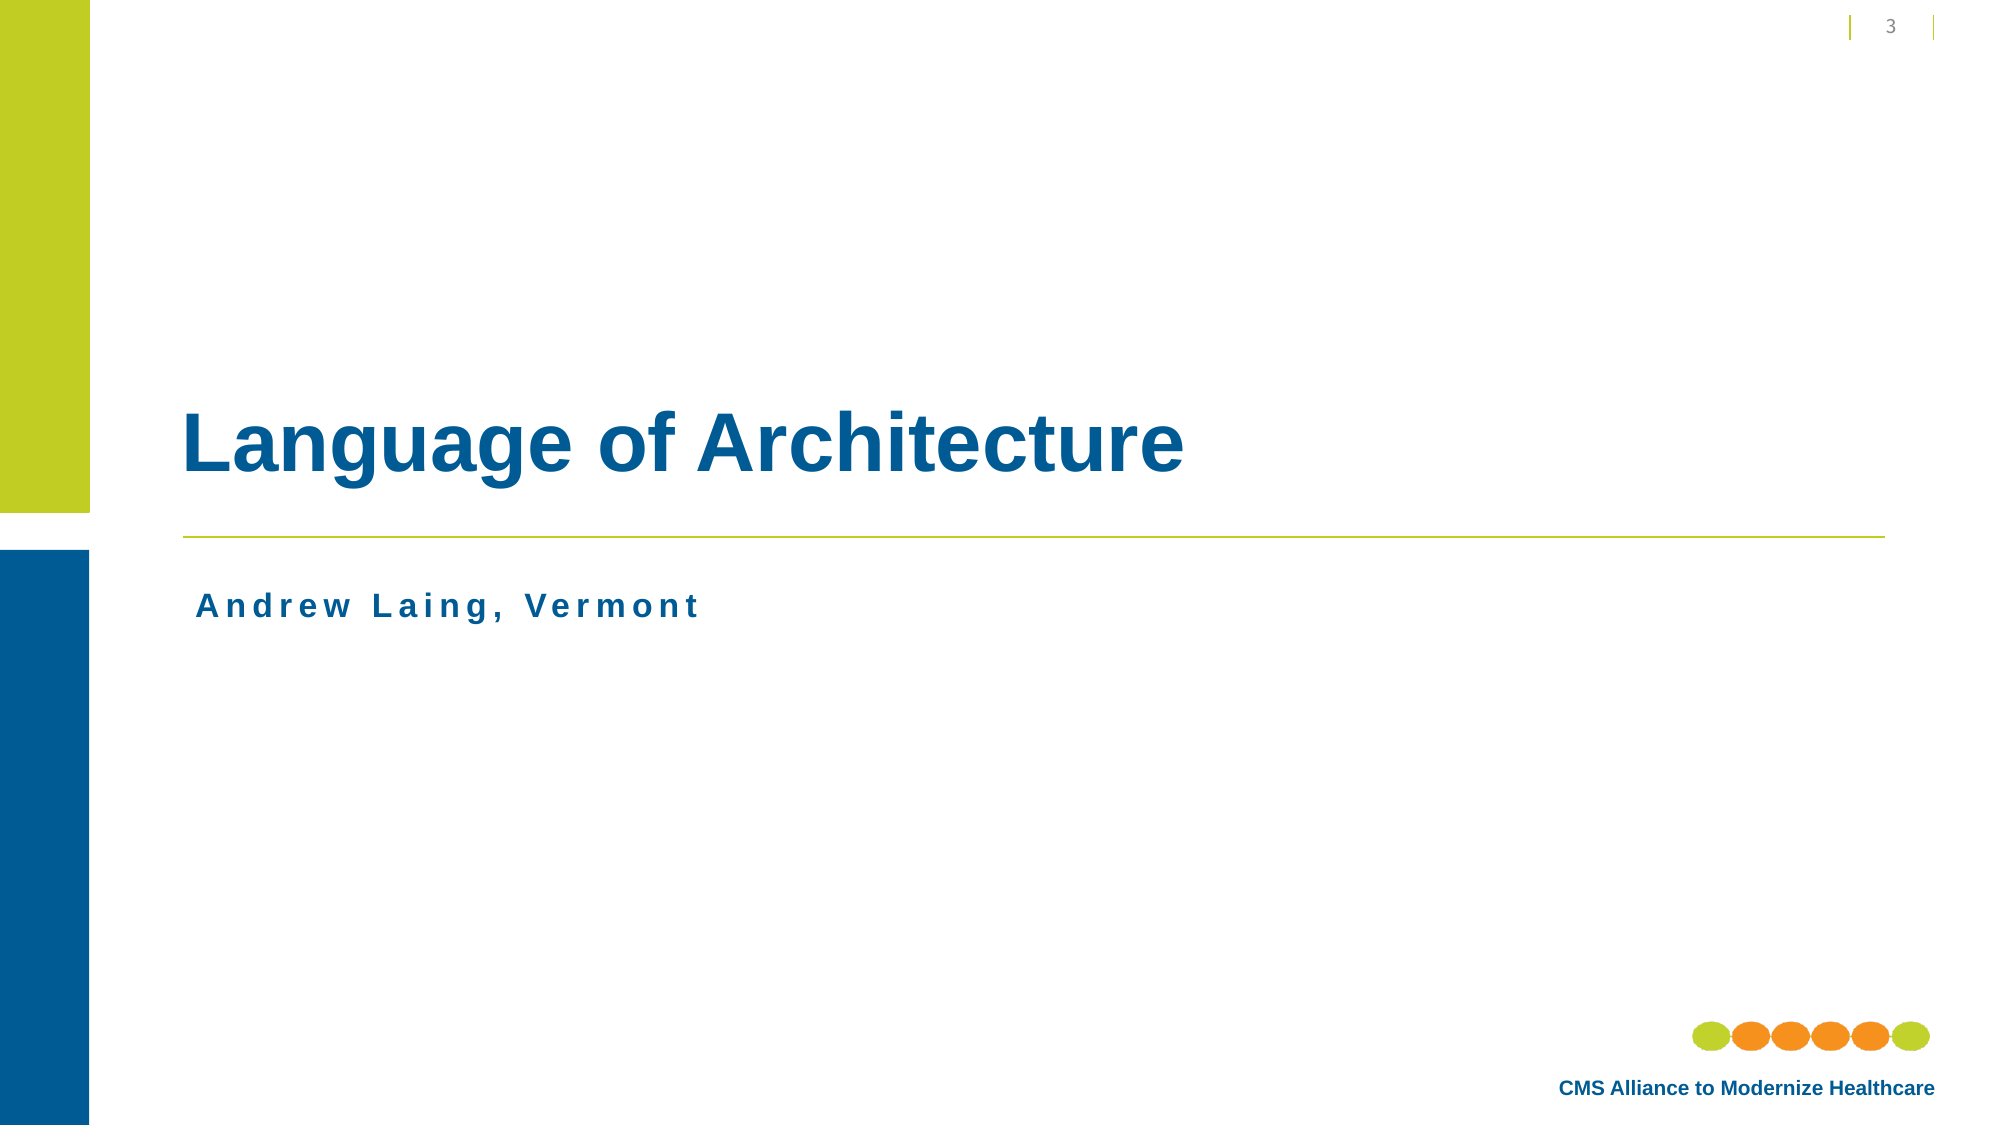

3
# Language of Architecture
Andrew Laing, Vermont